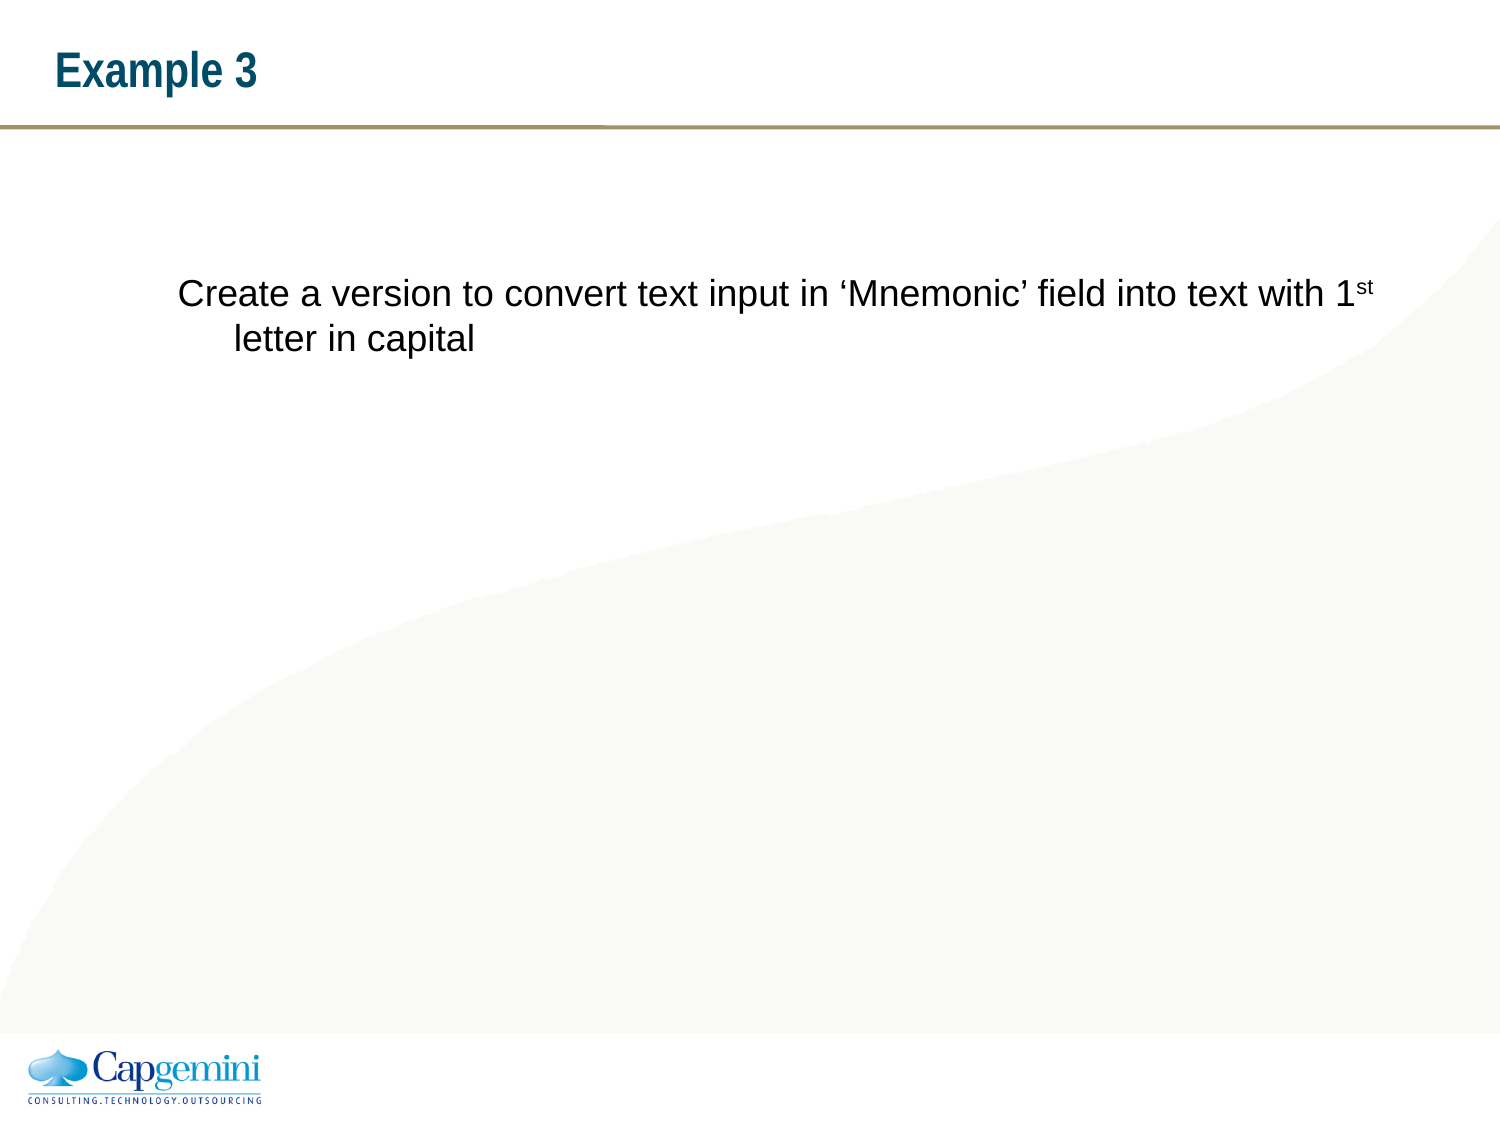

# Example 3
Create a version to convert text input in ‘Mnemonic’ field into text with 1st letter in capital